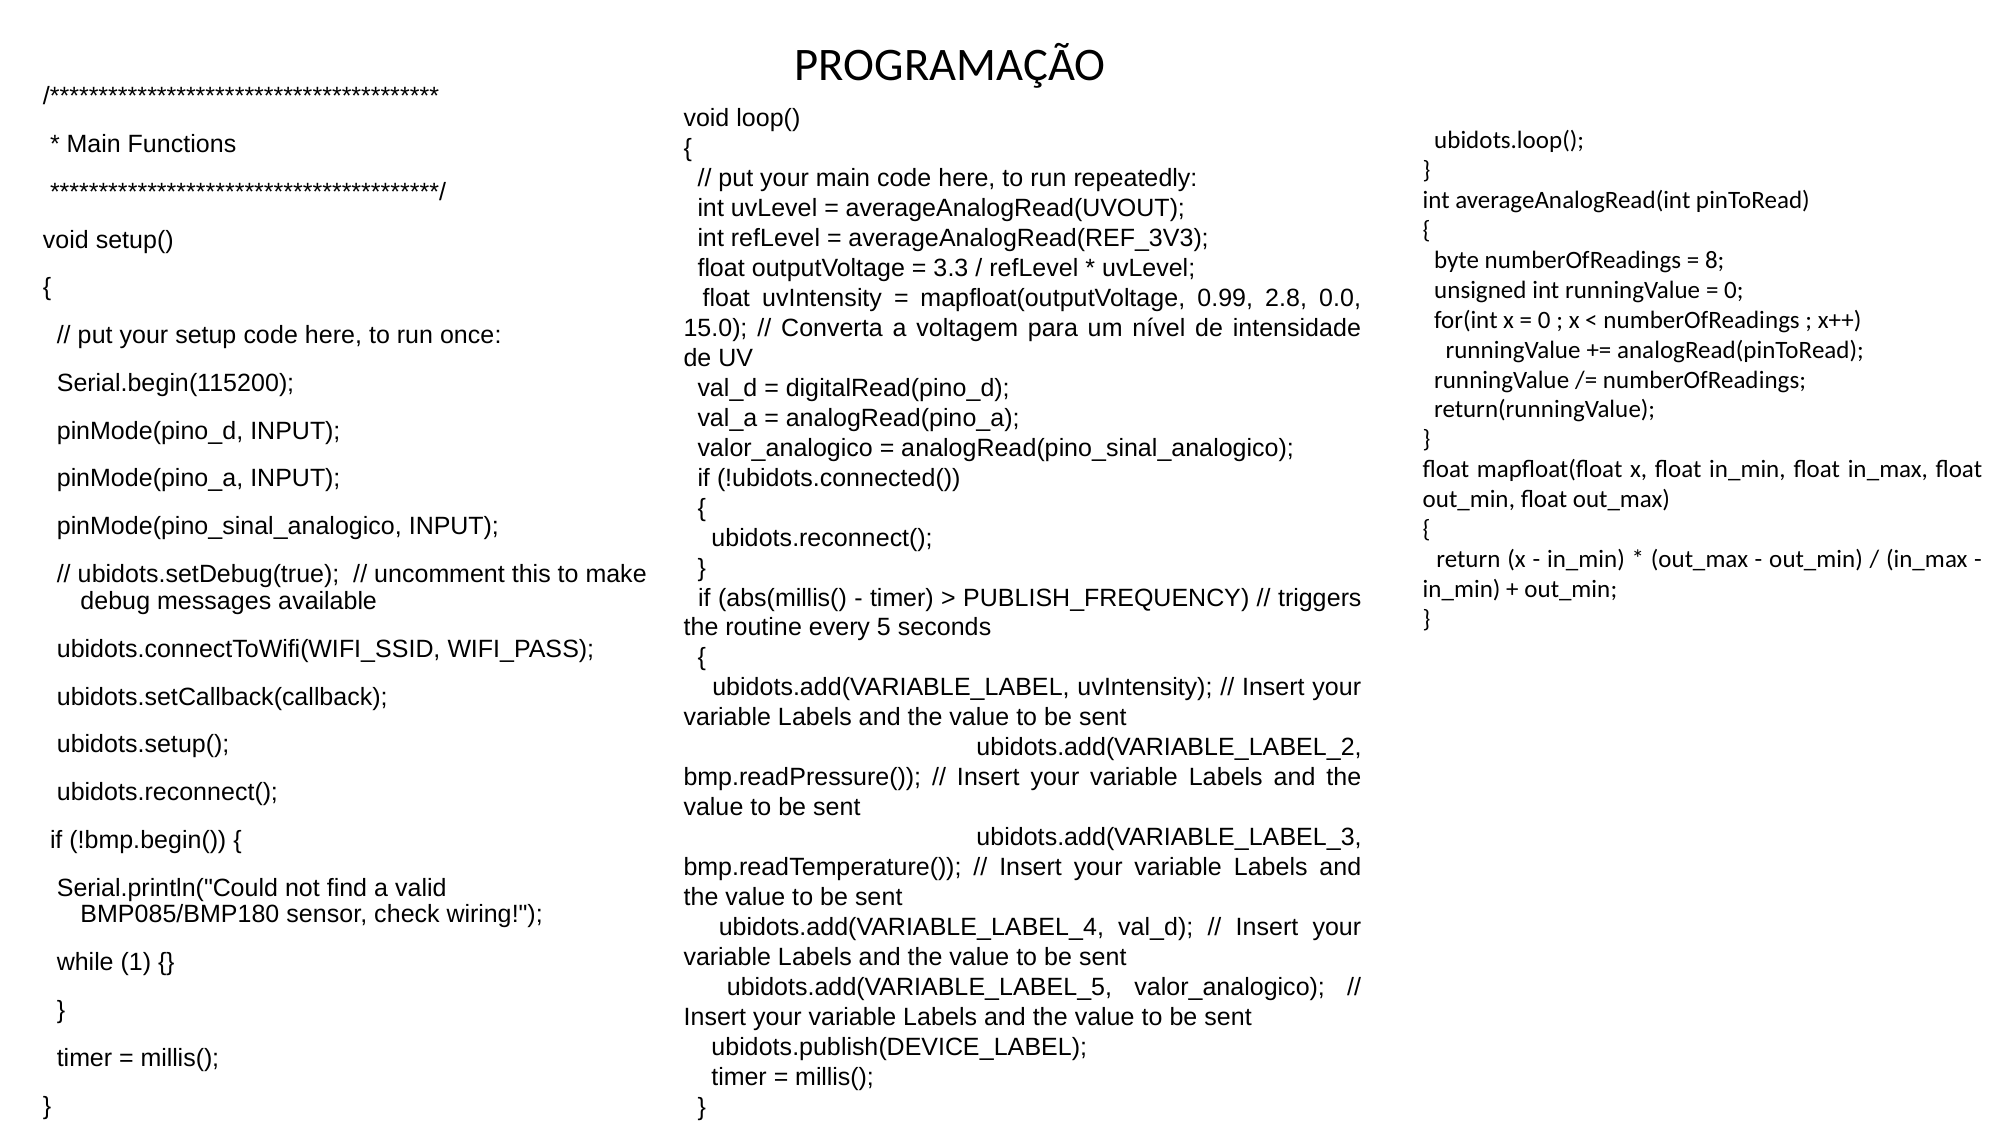

# PROGRAMAÇÃO
/****************************************
 * Main Functions
 ****************************************/
void setup()
{
  // put your setup code here, to run once:
  Serial.begin(115200);
  pinMode(pino_d, INPUT);
  pinMode(pino_a, INPUT);
  pinMode(pino_sinal_analogico, INPUT);
  // ubidots.setDebug(true);  // uncomment this to make debug messages available
  ubidots.connectToWifi(WIFI_SSID, WIFI_PASS);
  ubidots.setCallback(callback);
  ubidots.setup();
  ubidots.reconnect();
 if (!bmp.begin()) {
  Serial.println("Could not find a valid BMP085/BMP180 sensor, check wiring!");
  while (1) {}
  }
  timer = millis();
}
void loop()
{
  // put your main code here, to run repeatedly:
  int uvLevel = averageAnalogRead(UVOUT);
  int refLevel = averageAnalogRead(REF_3V3);
  float outputVoltage = 3.3 / refLevel * uvLevel;
  float uvIntensity = mapfloat(outputVoltage, 0.99, 2.8, 0.0, 15.0); // Converta a voltagem para um nível de intensidade de UV
  val_d = digitalRead(pino_d);
  val_a = analogRead(pino_a);
  valor_analogico = analogRead(pino_sinal_analogico);
  if (!ubidots.connected())
  {
    ubidots.reconnect();
  }
  if (abs(millis() - timer) > PUBLISH_FREQUENCY) // triggers the routine every 5 seconds
  {
    ubidots.add(VARIABLE_LABEL, uvIntensity); // Insert your variable Labels and the value to be sent
    ubidots.add(VARIABLE_LABEL_2, bmp.readPressure()); // Insert your variable Labels and the value to be sent
    ubidots.add(VARIABLE_LABEL_3, bmp.readTemperature()); // Insert your variable Labels and the value to be sent
    ubidots.add(VARIABLE_LABEL_4, val_d); // Insert your variable Labels and the value to be sent
    ubidots.add(VARIABLE_LABEL_5, valor_analogico); // Insert your variable Labels and the value to be sent
    ubidots.publish(DEVICE_LABEL);
    timer = millis();
  }

  ubidots.loop();
}
int averageAnalogRead(int pinToRead)
{
  byte numberOfReadings = 8;
  unsigned int runningValue = 0;
  for(int x = 0 ; x < numberOfReadings ; x++)
    runningValue += analogRead(pinToRead);
  runningValue /= numberOfReadings;
  return(runningValue);
}
float mapfloat(float x, float in_min, float in_max, float out_min, float out_max)
{
  return (x - in_min) * (out_max - out_min) / (in_max - in_min) + out_min;
}